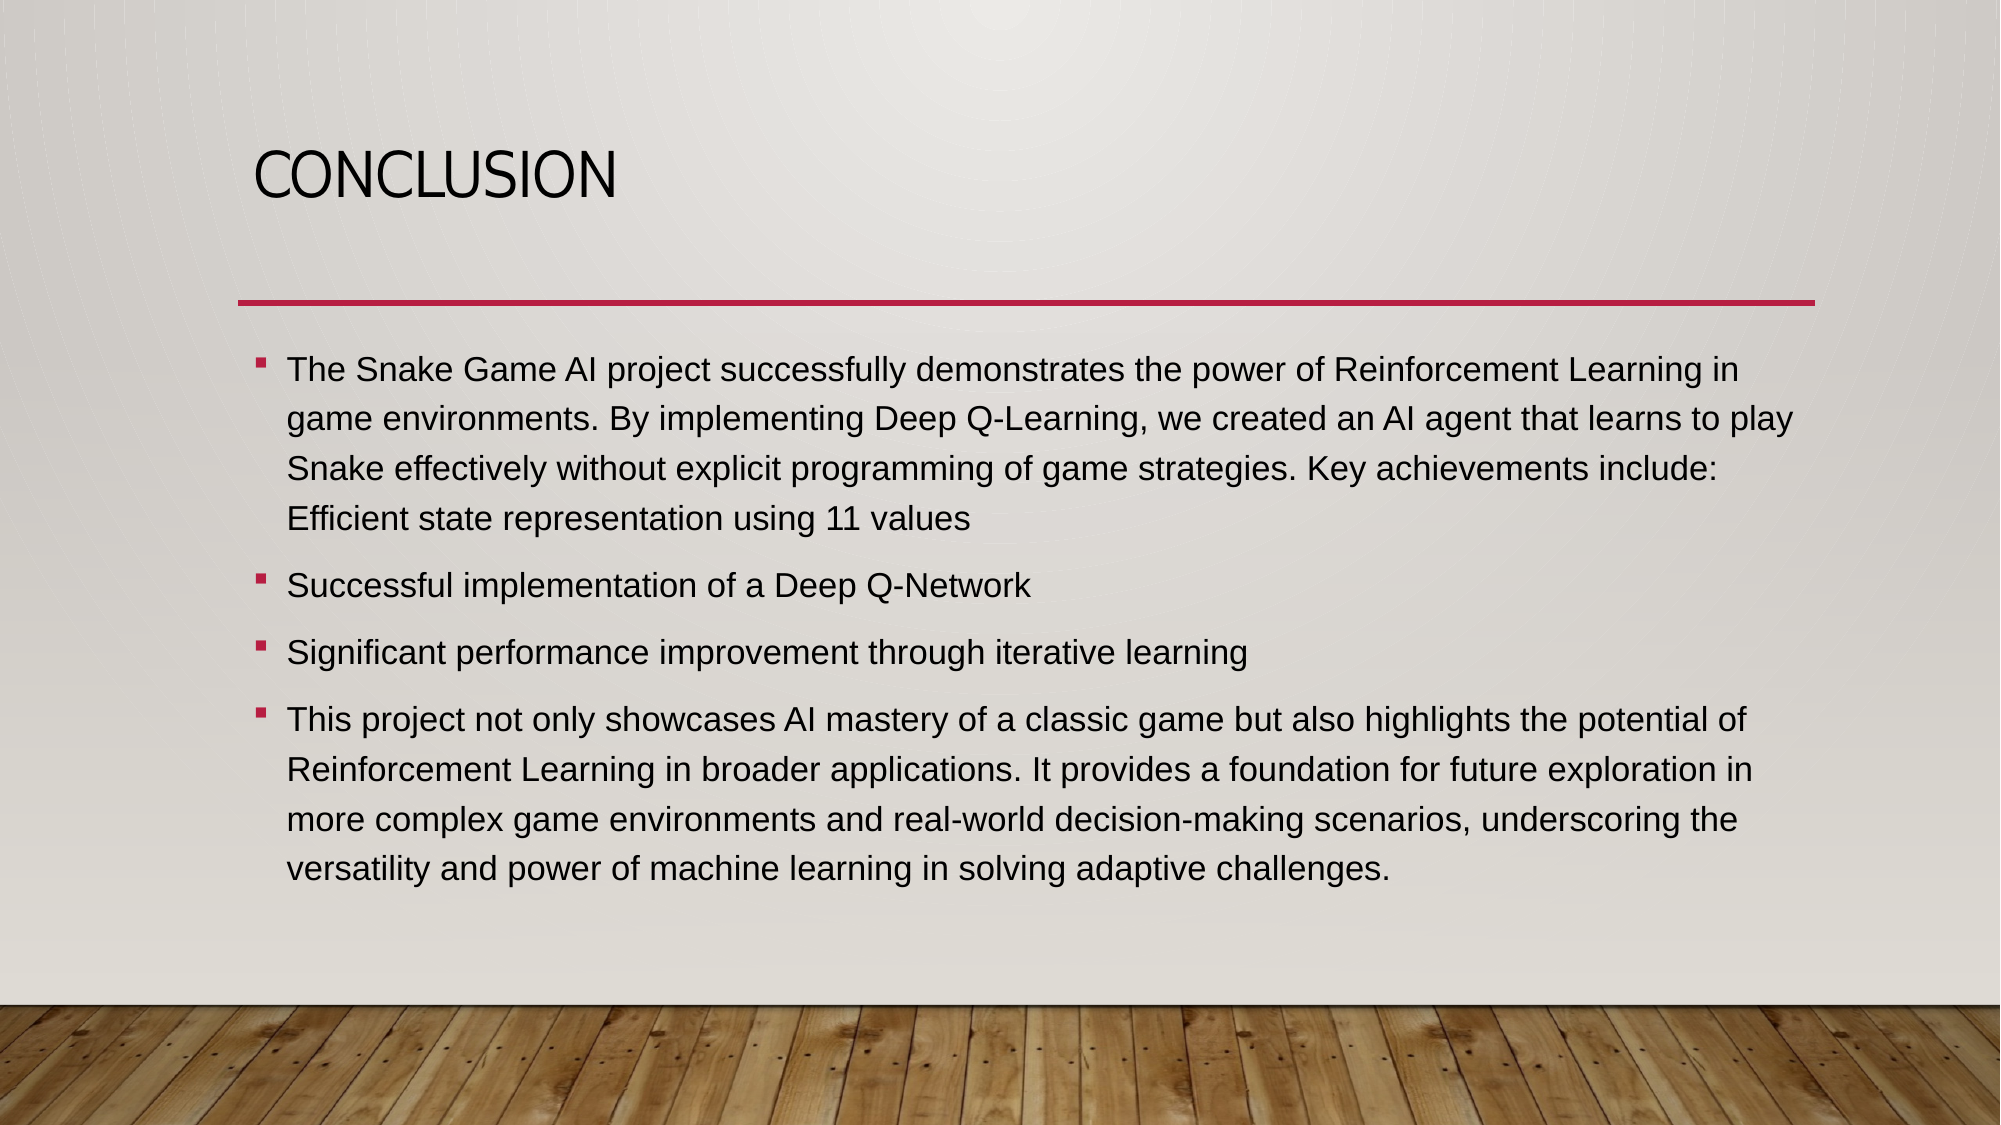

# Conclusion
The Snake Game AI project successfully demonstrates the power of Reinforcement Learning in game environments. By implementing Deep Q-Learning, we created an AI agent that learns to play Snake effectively without explicit programming of game strategies. Key achievements include: Efficient state representation using 11 values
Successful implementation of a Deep Q-Network
Significant performance improvement through iterative learning
This project not only showcases AI mastery of a classic game but also highlights the potential of Reinforcement Learning in broader applications. It provides a foundation for future exploration in more complex game environments and real-world decision-making scenarios, underscoring the versatility and power of machine learning in solving adaptive challenges.